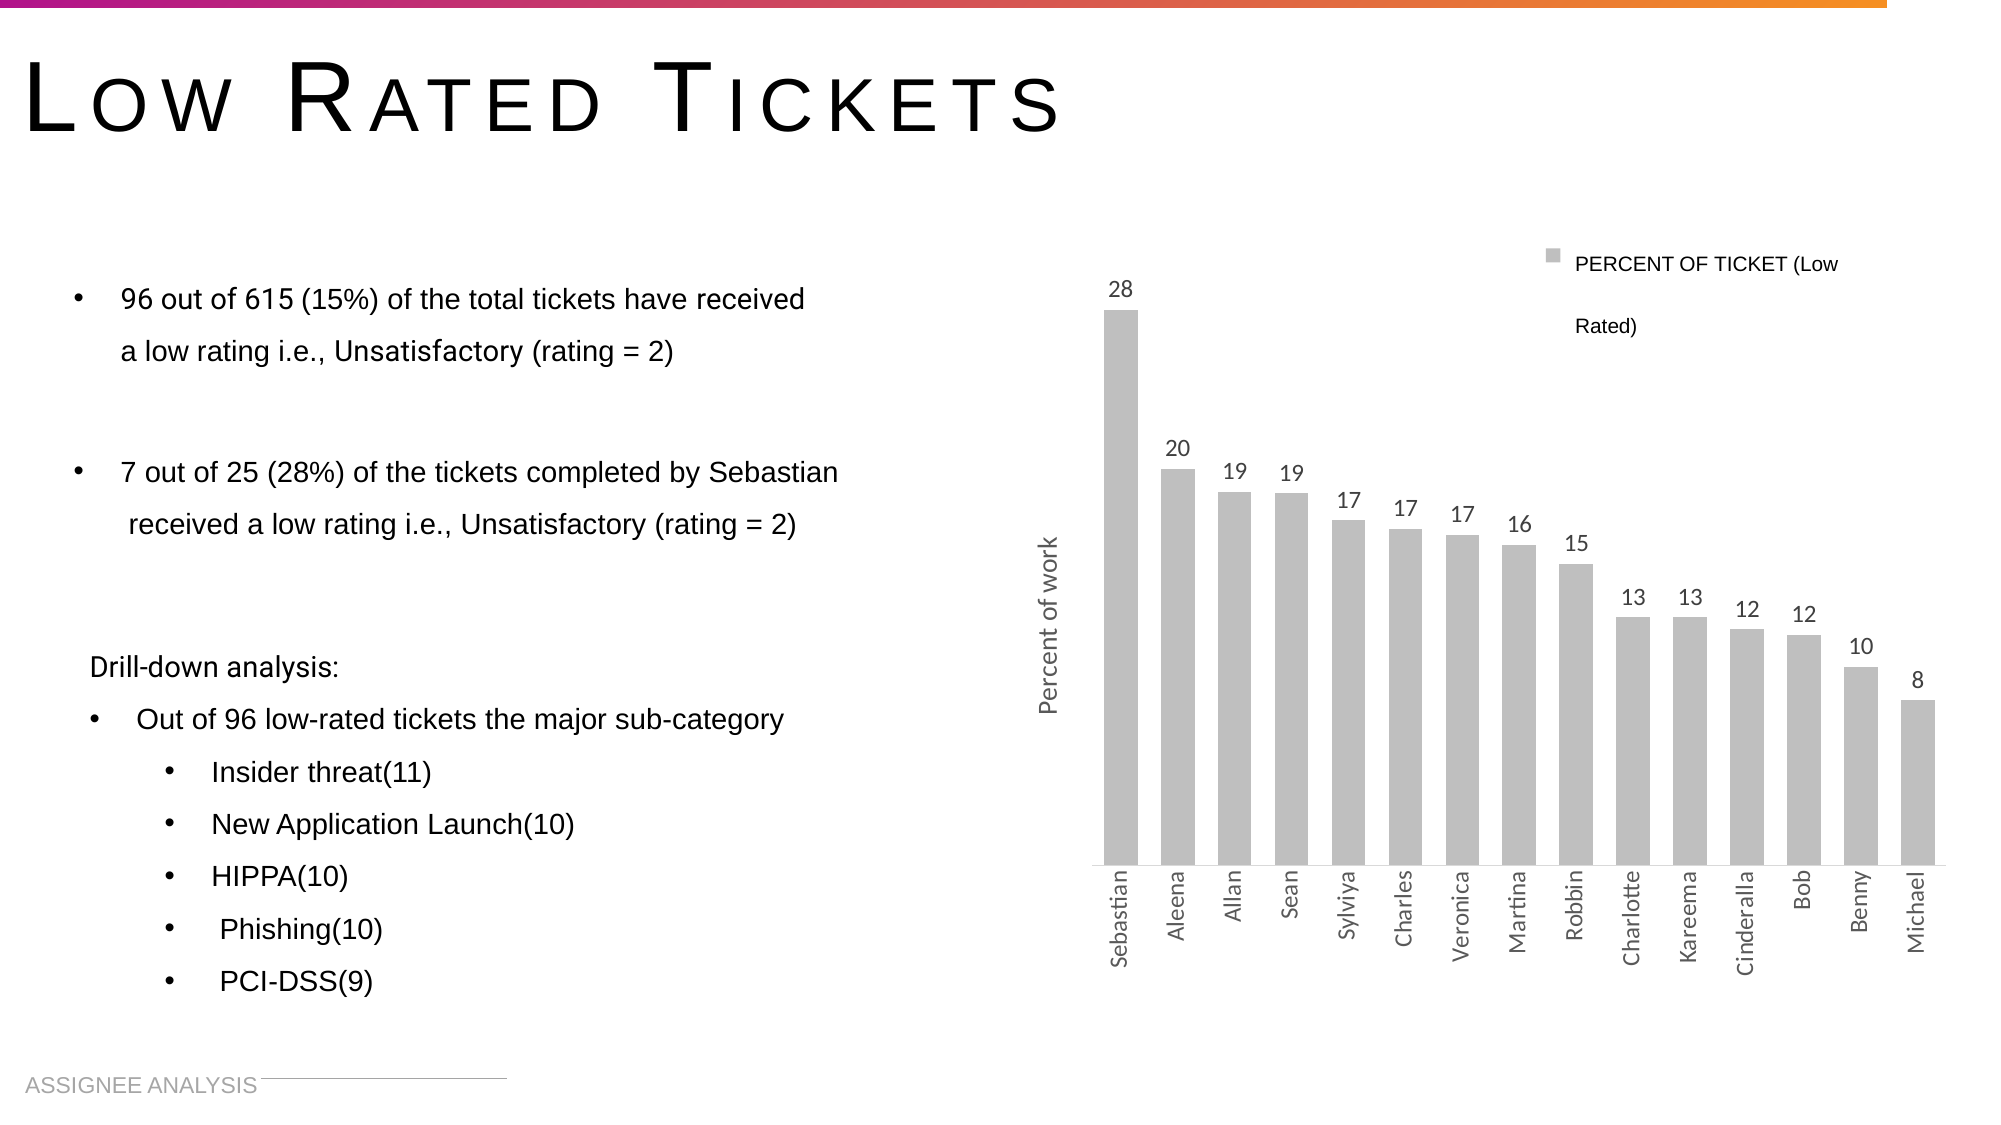

LOW RATED TICKETS
PERCENT OF TICKET (Low Rated)

96 out of 615 (15%) of the total tickets have received a low rating i.e., Unsatisfactory (rating = 2)

### Chart

| Category | percent bad |
|---|---|
| Sebastian | 28.0 |
| Aleena | 20.0 |
| Allan | 18.84 |
| Sean | 18.75 |
| Sylviya | 17.39 |
| Charles | 16.98 |
| Veronica | 16.67 |
| Martina | 16.16 |
| Robbin | 15.22 |
| Charlotte | 12.5 |
| Kareema | 12.5 |
| Cinderalla | 11.9 |
| Bob | 11.63 |
| Benny | 10.0 |
| Michael | 8.33 |
7 out of 25 (28%) of the tickets completed by Sebastian  received a low rating i.e., Unsatisfactory (rating = 2)

Drill-down analysis:
Out of 96 low-rated tickets the major sub-category
Insider threat(11)
New Application Launch(10)
HIPPA(10)
 Phishing(10)
 PCI-DSS(9)

ASSIGNEE ANALYSIS